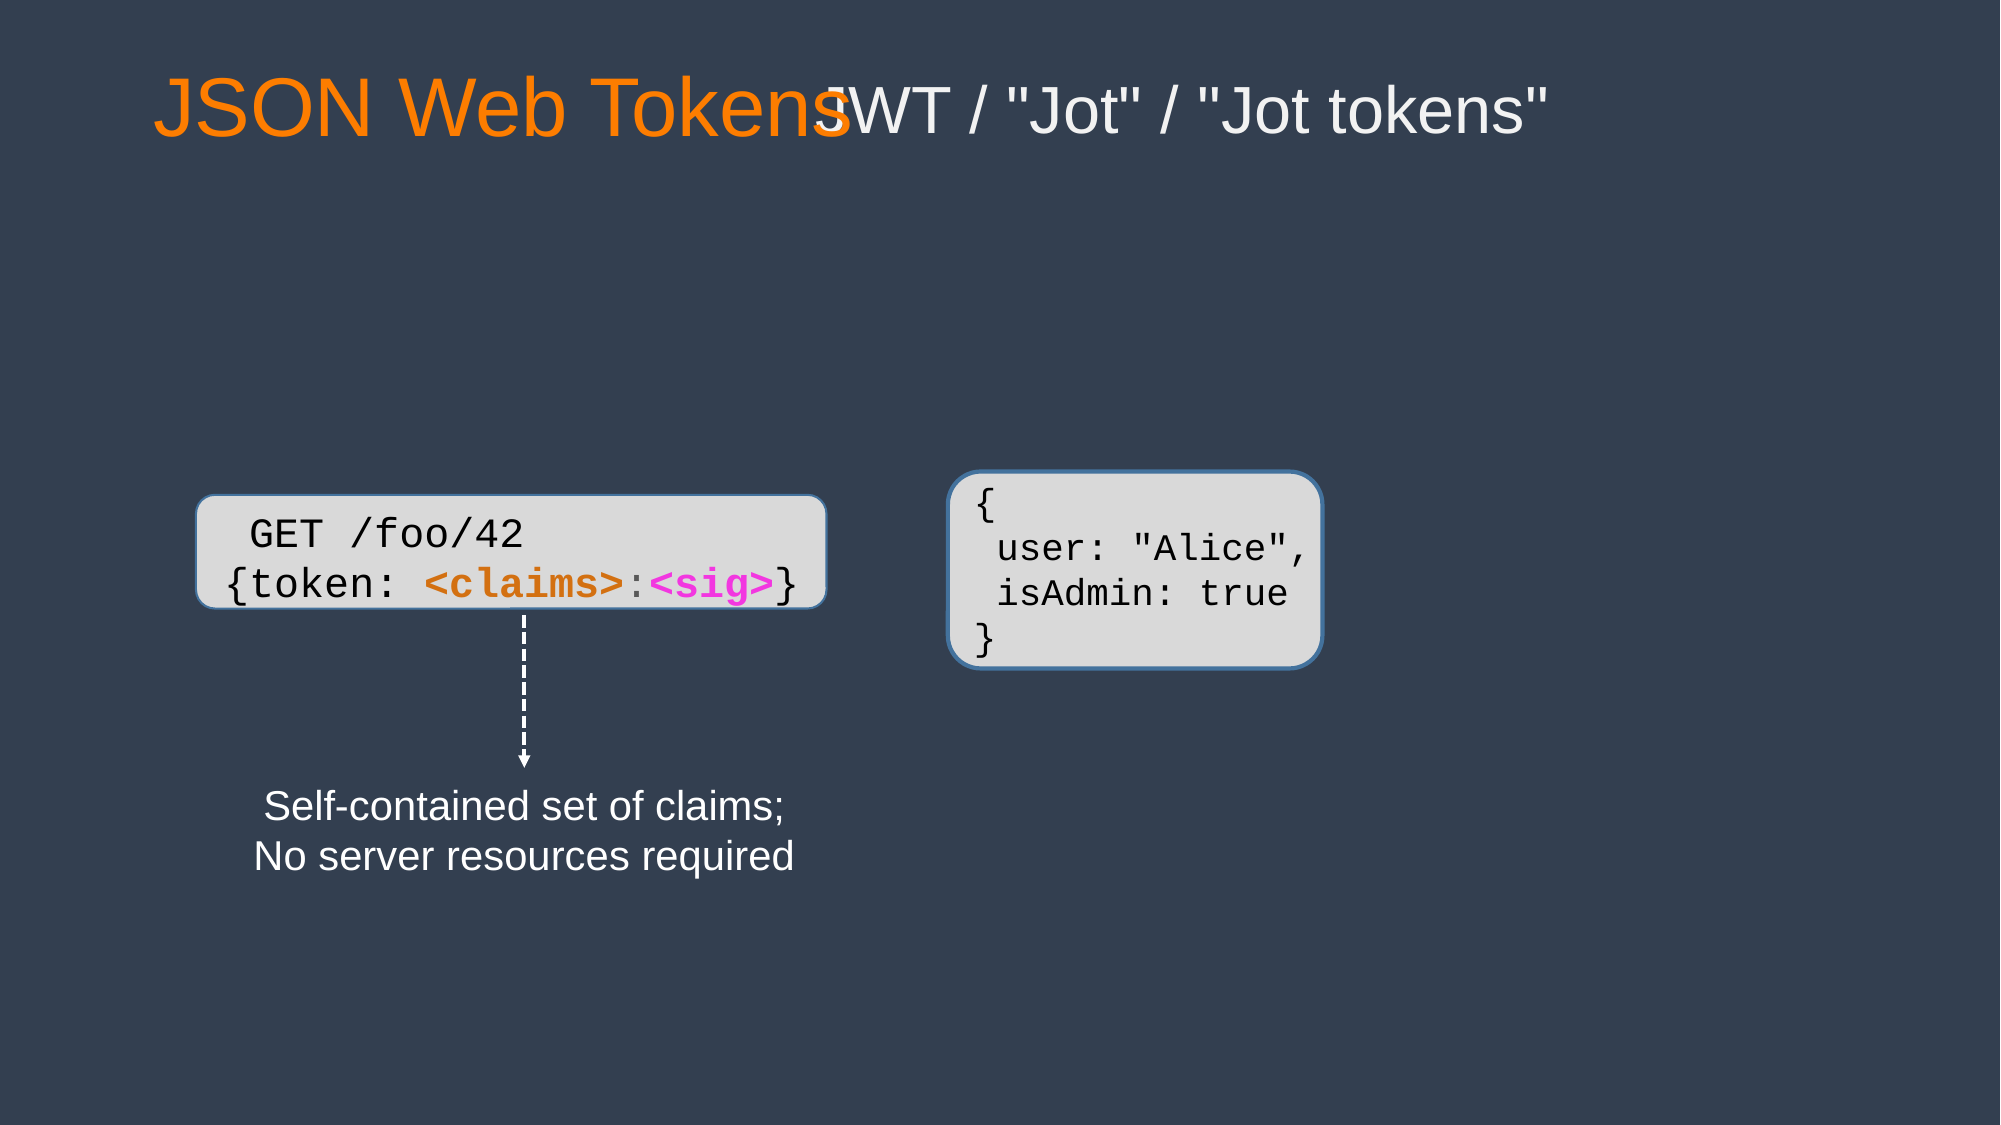

JSON Web Tokens
JWT / "Jot" / "Jot tokens"
{
 user: "Alice",
 isAdmin: true
}

 GET /foo/42
{token: <claims>:<sig>}
Self-contained set of claims;
No server resources required